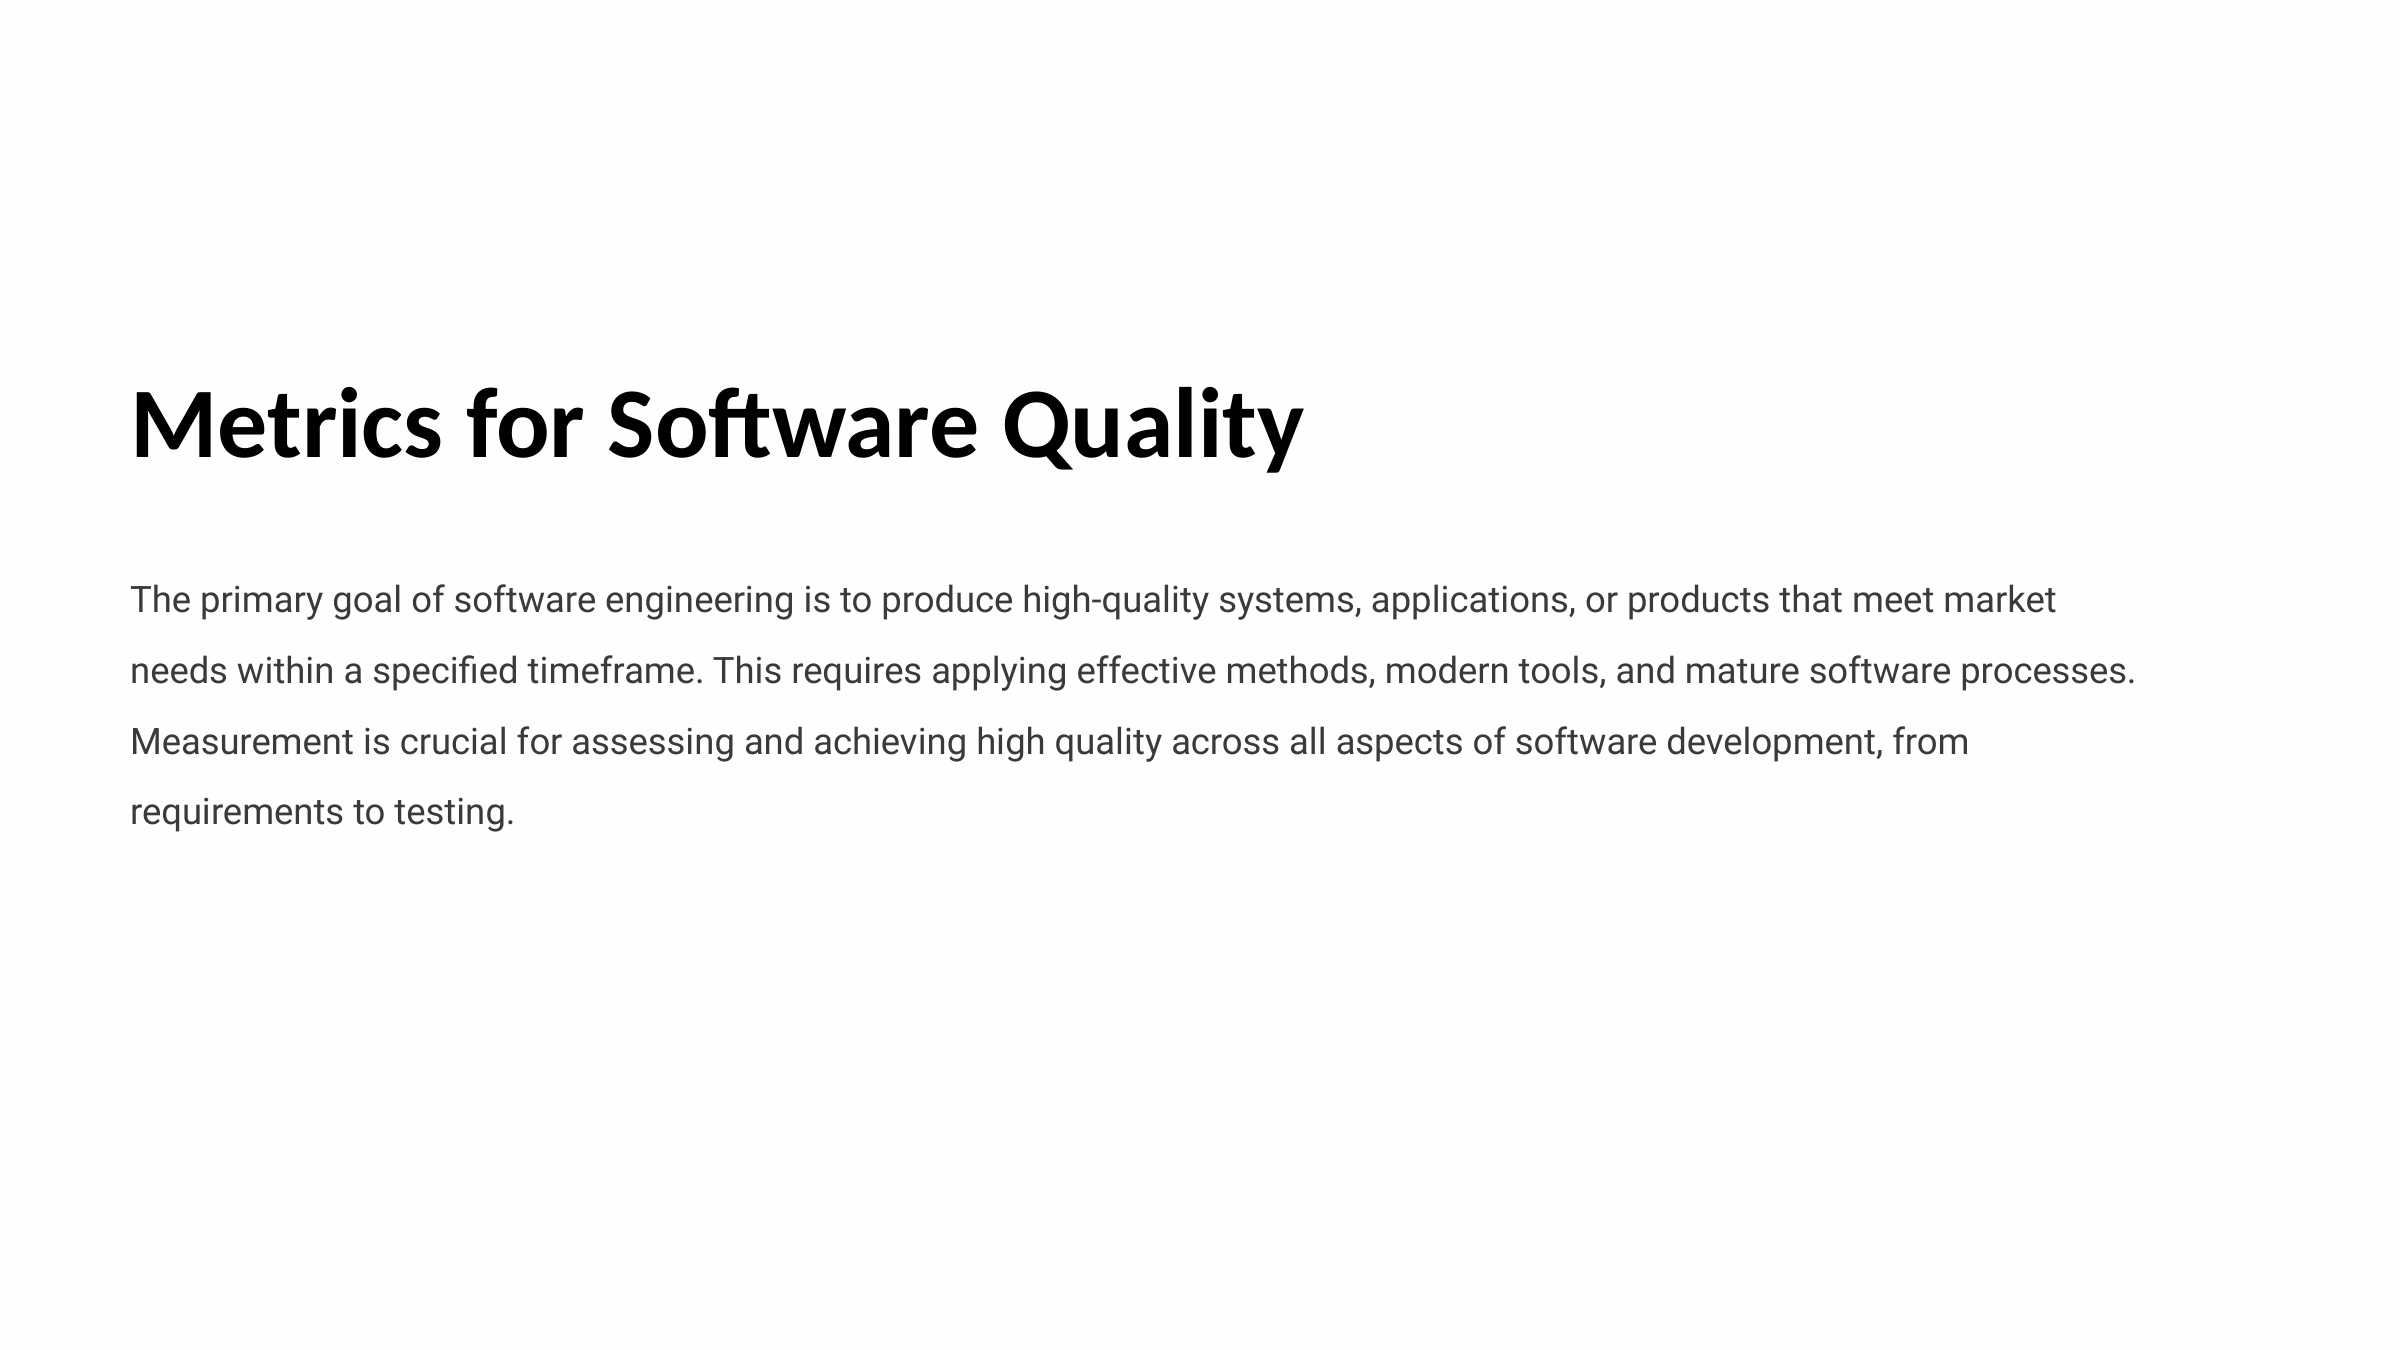

Metrics for Software Quality
The primary goal of software engineering is to produce high-quality systems, applications, or products that meet market needs within a specified timeframe. This requires applying effective methods, modern tools, and mature software processes. Measurement is crucial for assessing and achieving high quality across all aspects of software development, from requirements to testing.